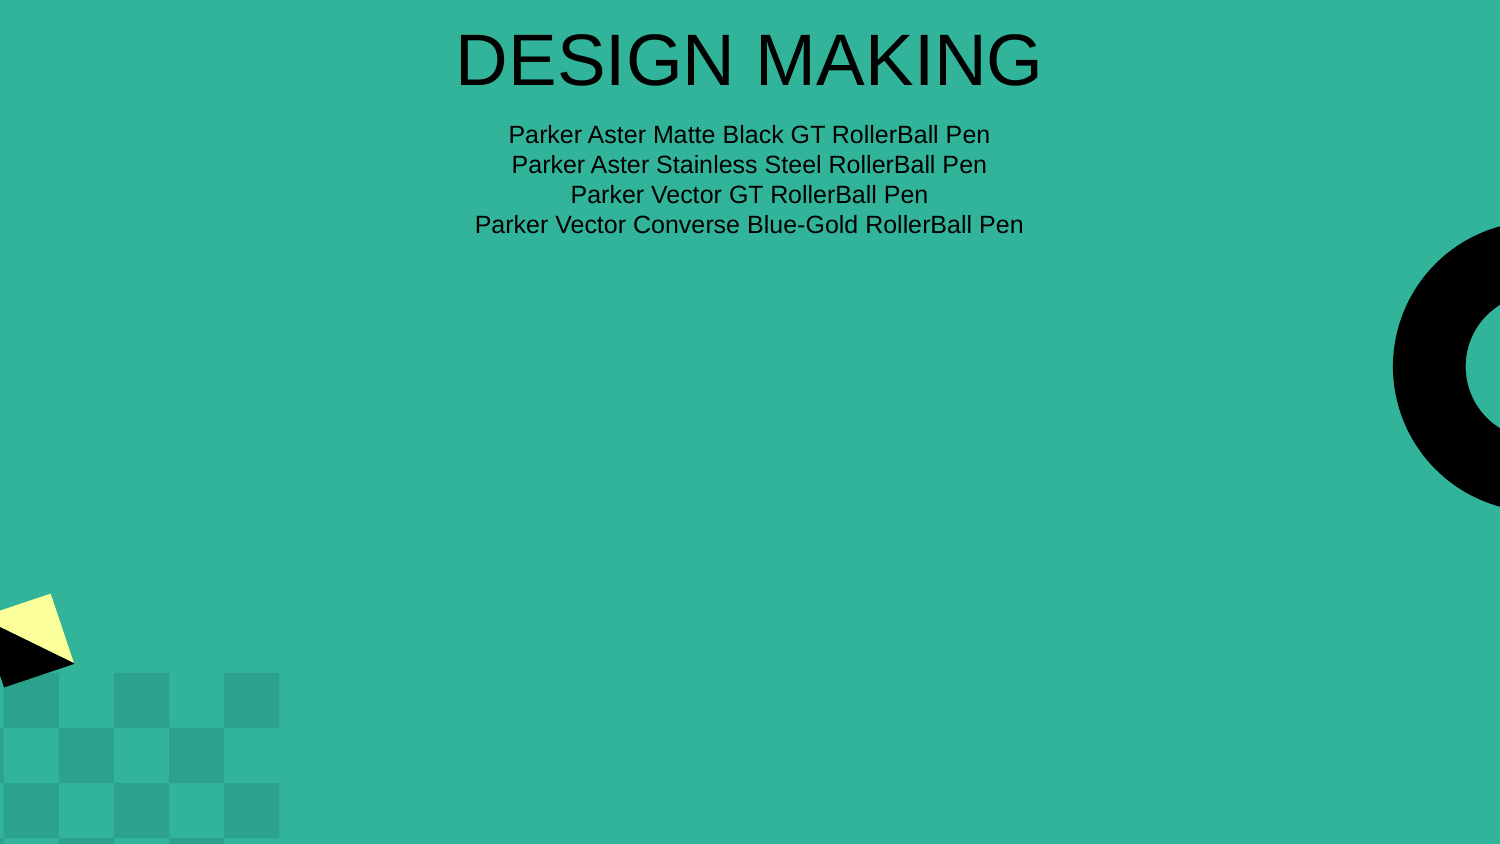

# DESIGN MAKING
Parker Aster Matte Black GT RollerBall Pen
Parker Aster Stainless Steel RollerBall Pen
Parker Vector GT RollerBall Pen
Parker Vector Converse Blue-Gold RollerBall Pen